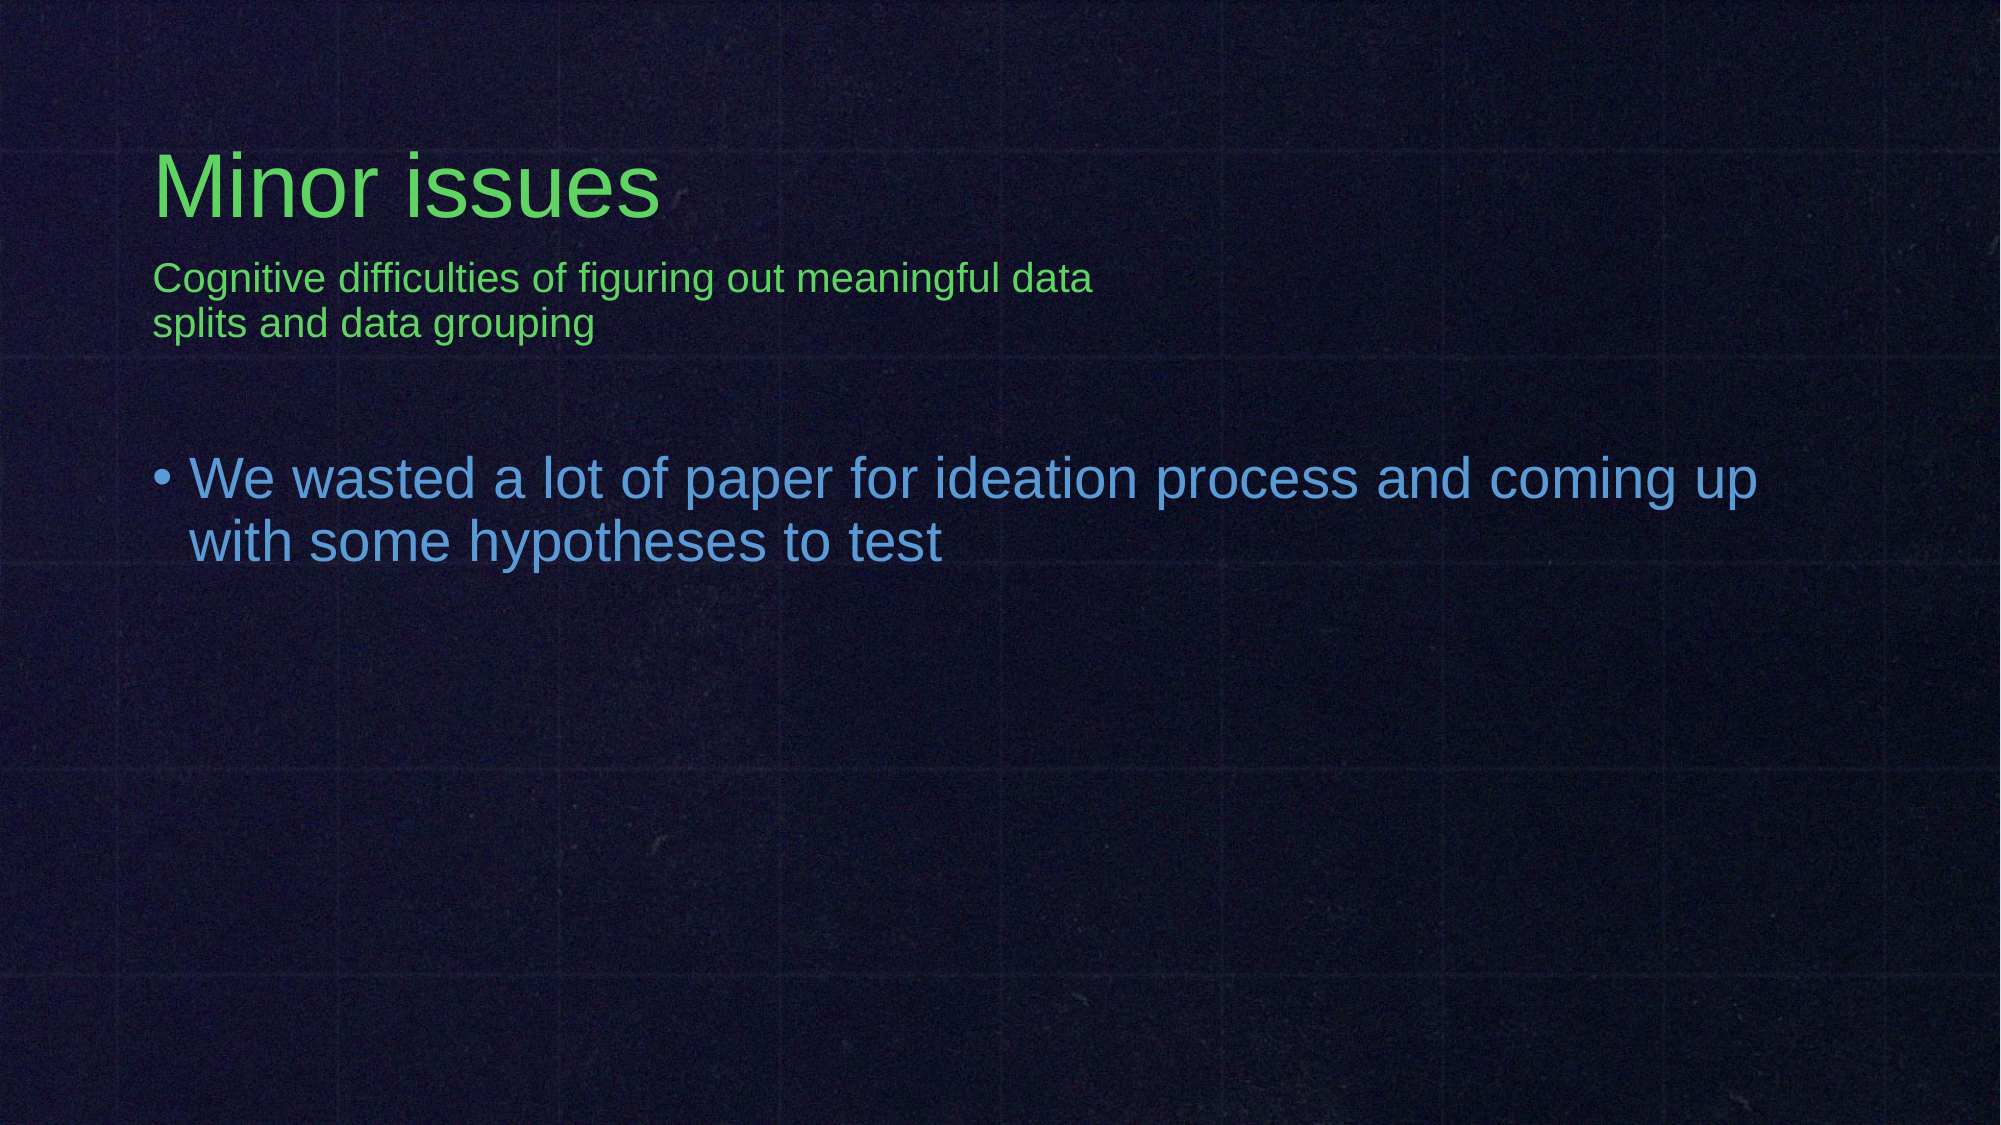

# Minor issues
Cognitive difficulties of figuring out meaningful data splits and data grouping
We wasted a lot of paper for ideation process and coming up with some hypotheses to test